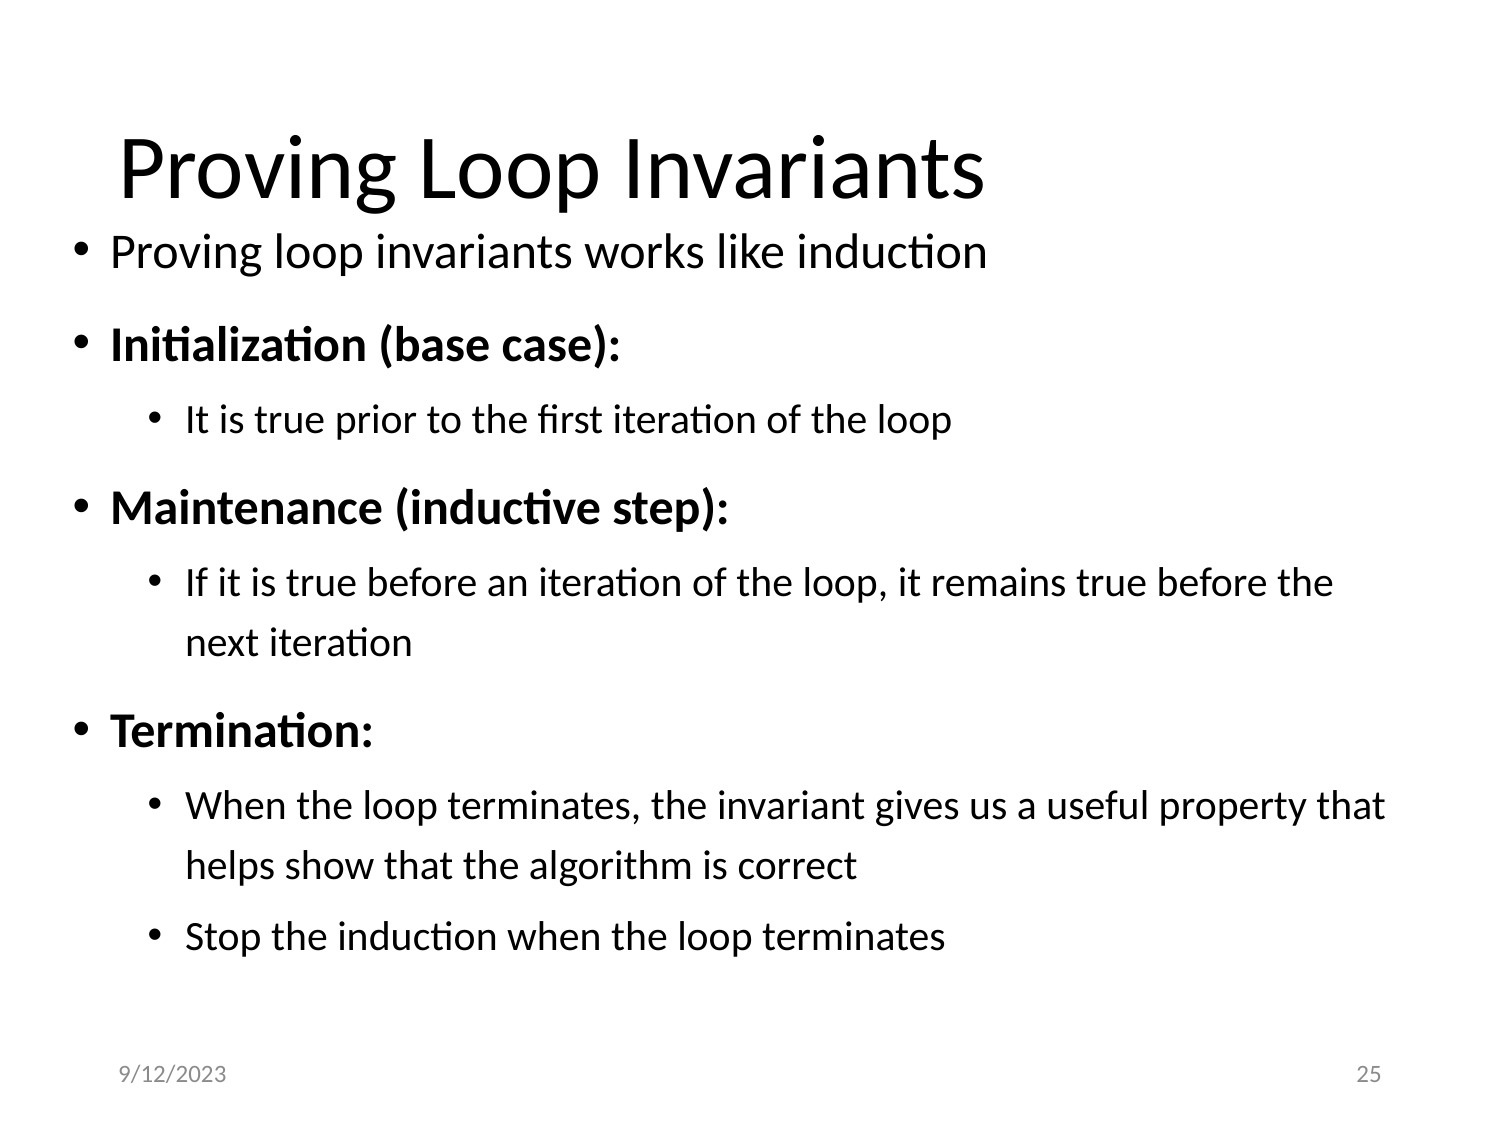

# Proving Loop Invariants
Proving loop invariants works like induction
Initialization (base case):
It is true prior to the first iteration of the loop
Maintenance (inductive step):
If it is true before an iteration of the loop, it remains true before the next iteration
Termination:
When the loop terminates, the invariant gives us a useful property that helps show that the algorithm is correct
Stop the induction when the loop terminates
9/12/2023
25